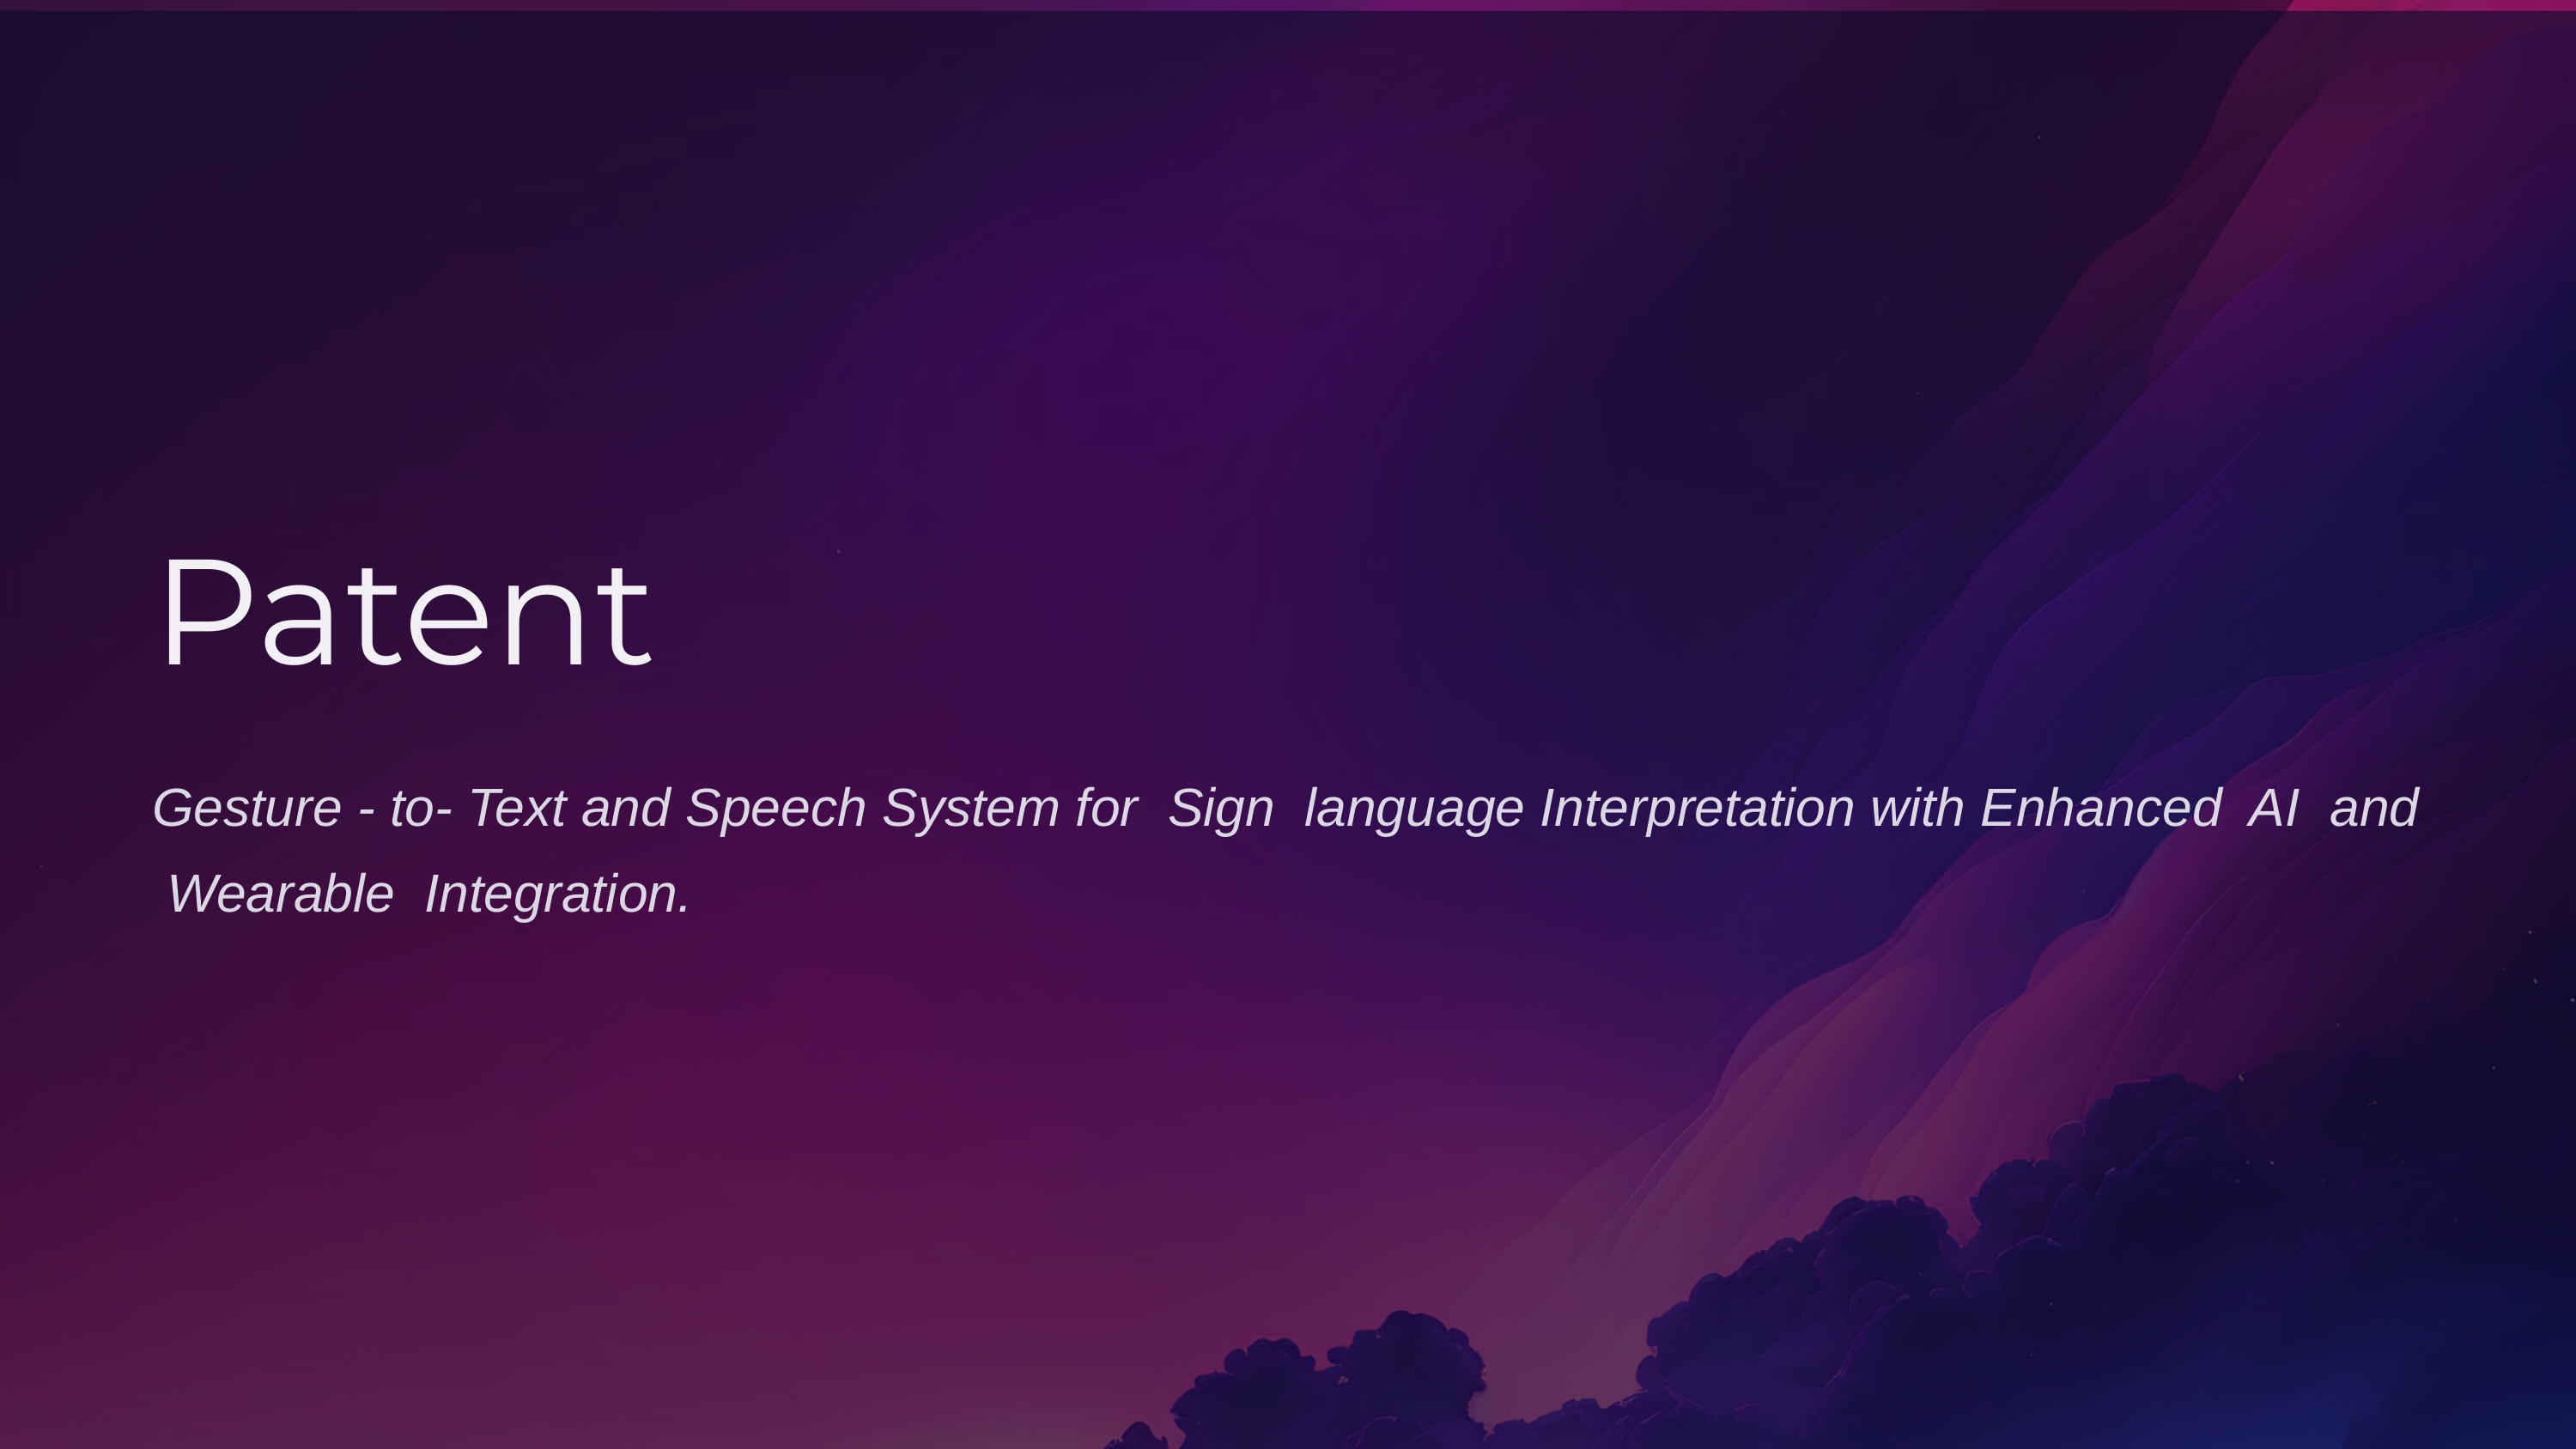

Patent

Gesture - to- Text and Speech System for  Sign  language Interpretation with Enhanced  AI  and  Wearable  Integration.